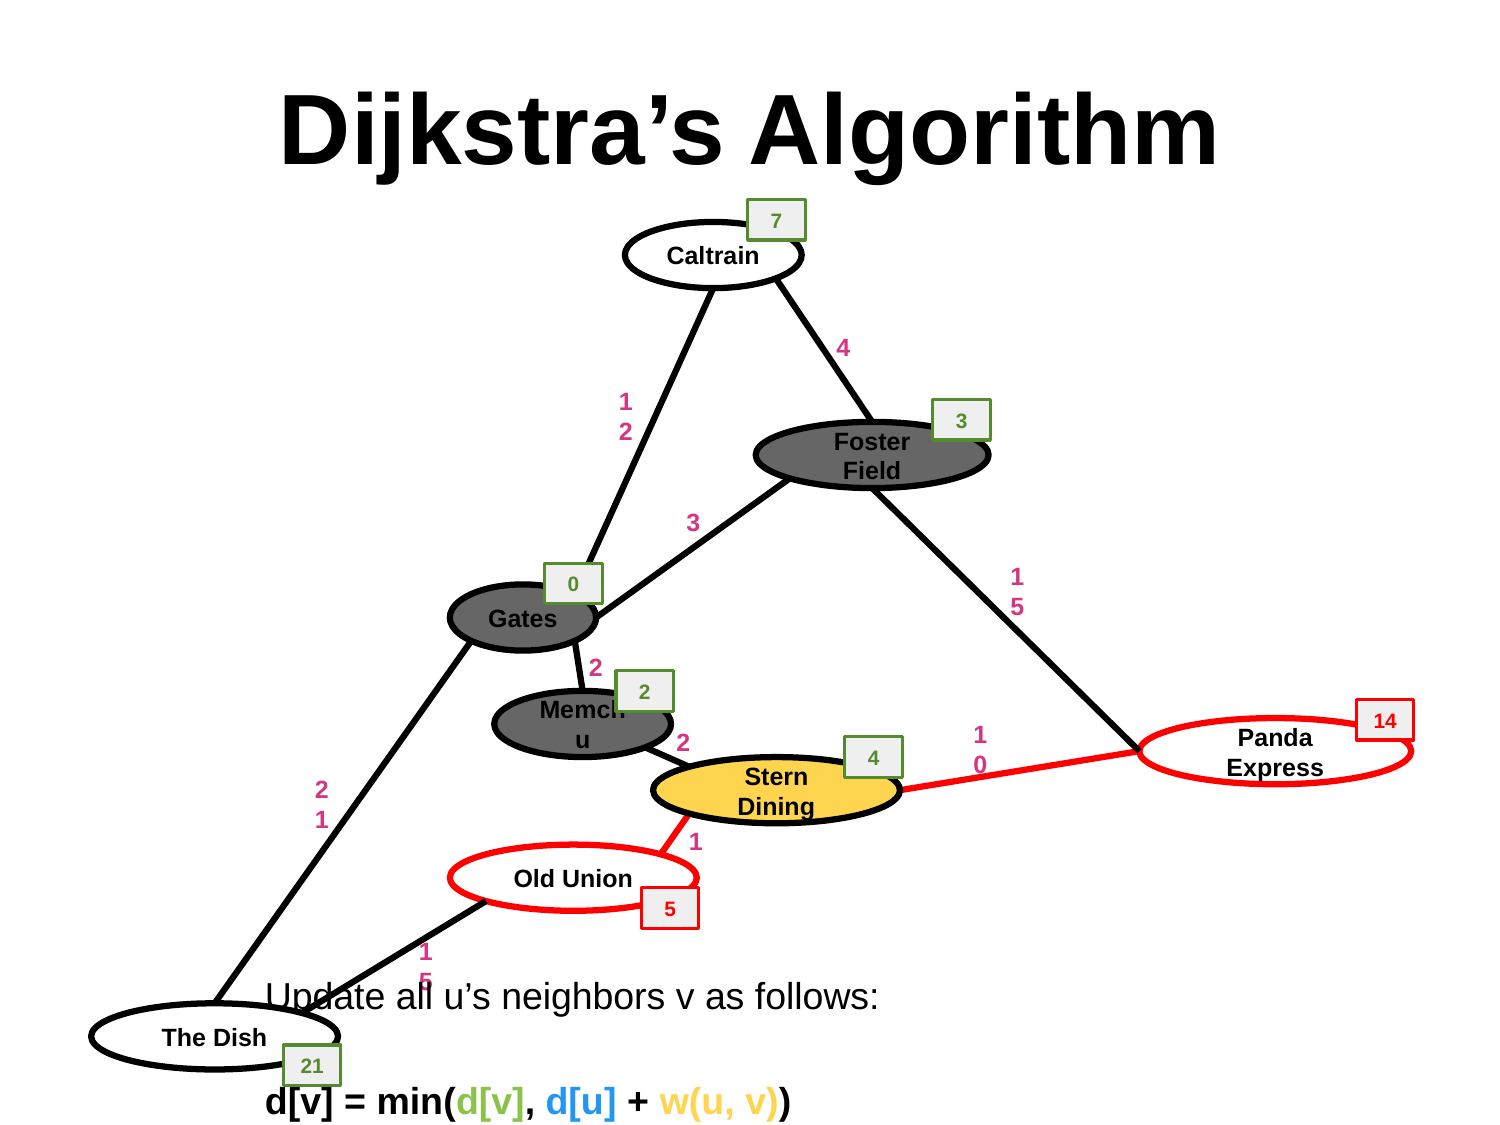

Dijkstra’s Algorithm
7
Caltrain

									Update all u’s neighbors v as follows:

									d[v] = min(d[v], d[u] + w(u, v))
4
12
3
Foster Field
3
0
15
Gates
2
2
Memchu
14
2
Panda Express
10
4
Stern Dining
21
1
Old Union
5
15
The Dish
21